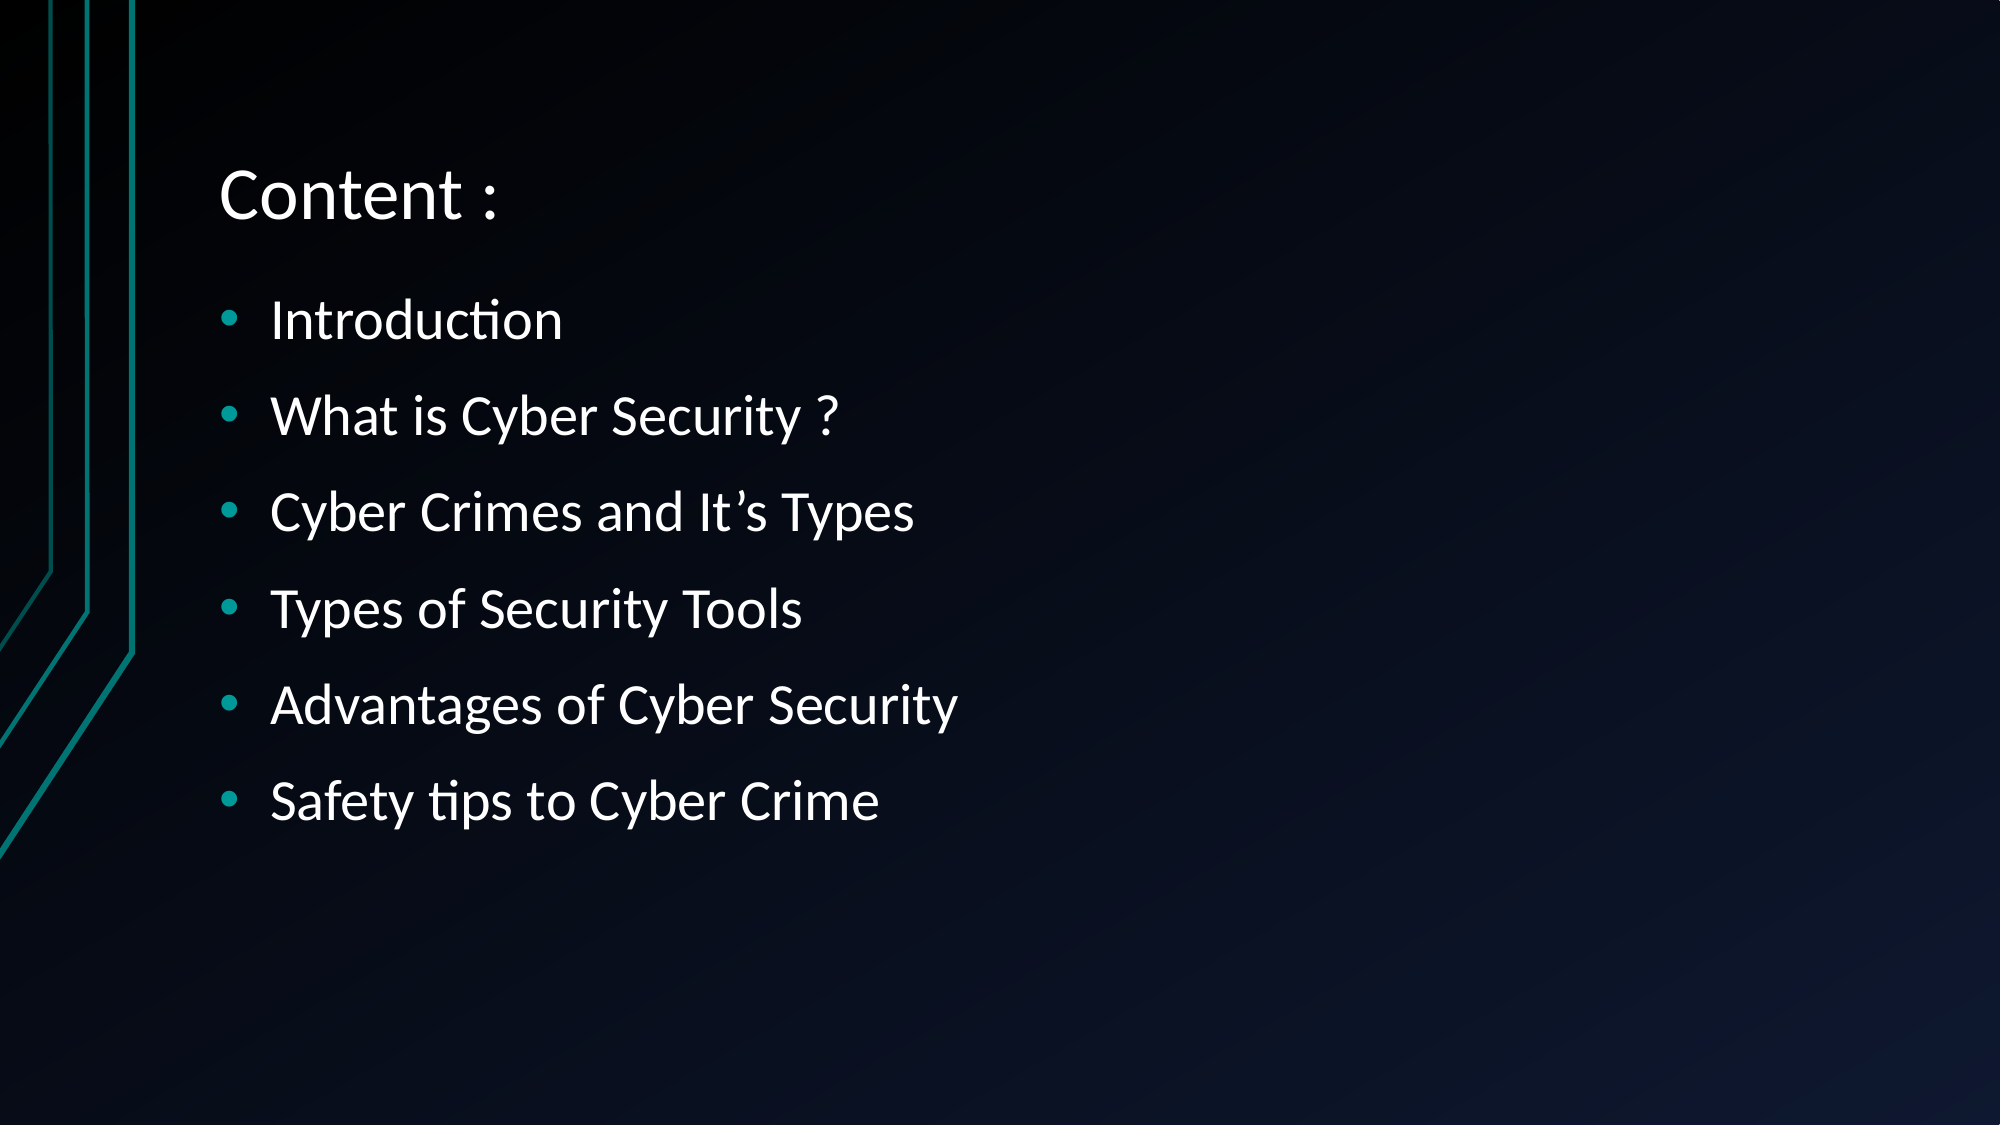

# Content :
Introduction
What is Cyber Security ?
Cyber Crimes and It’s Types
Types of Security Tools
Advantages of Cyber Security
Safety tips to Cyber Crime